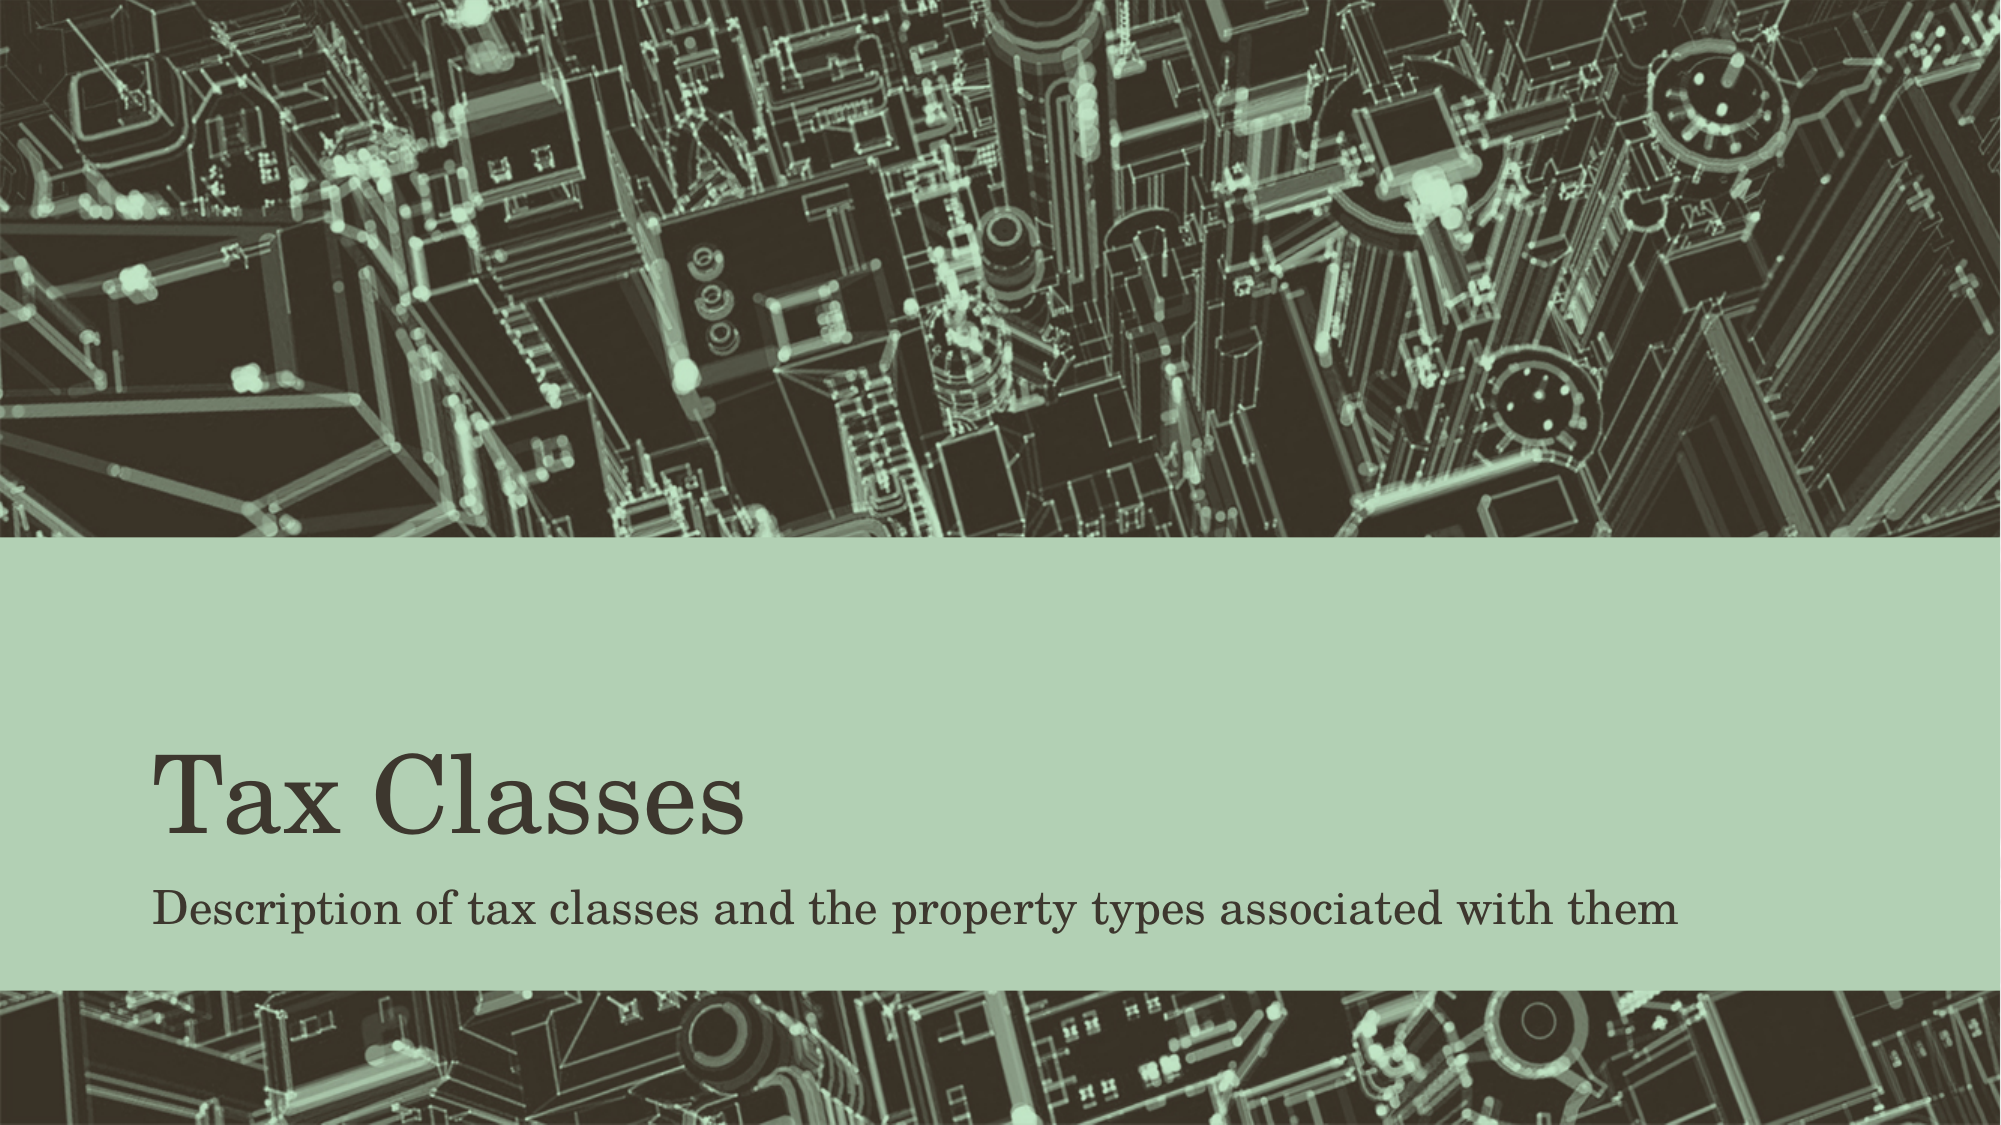

# Tax Classes
Description of tax classes and the property types associated with them